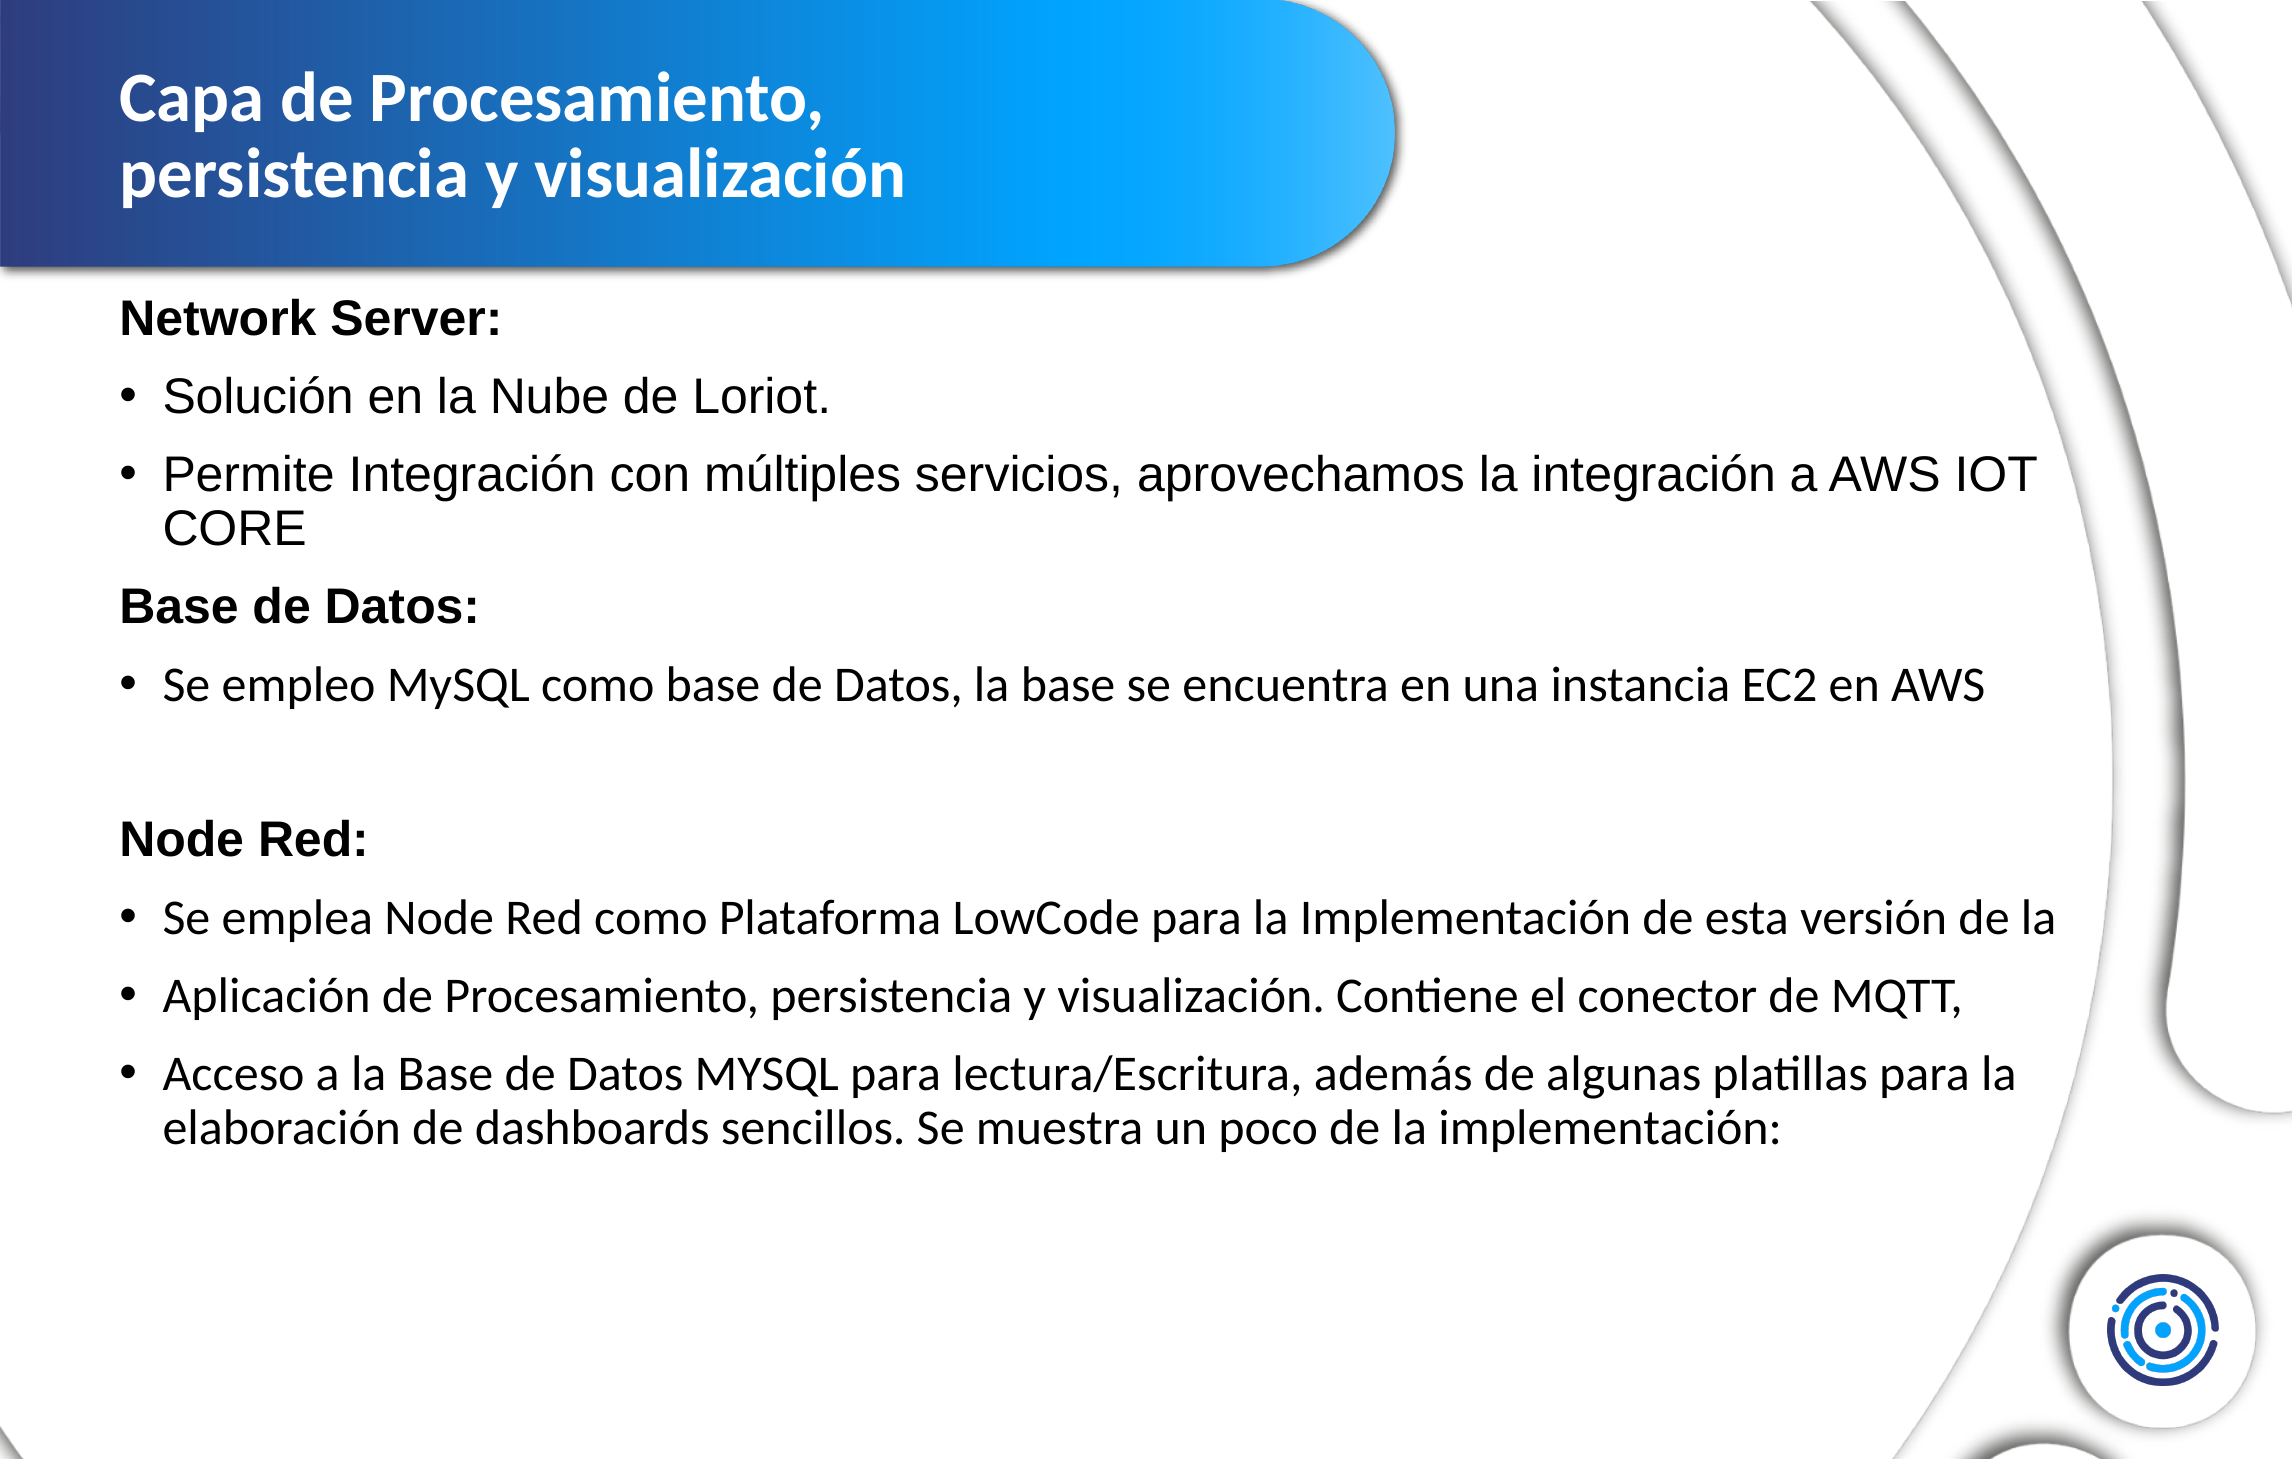

# Capa de Procesamiento, persistencia y visualización
Network Server:
Solución en la Nube de Loriot.
Permite Integración con múltiples servicios, aprovechamos la integración a AWS IOT CORE
Base de Datos:
Se empleo MySQL como base de Datos, la base se encuentra en una instancia EC2 en AWS

Node Red:
Se emplea Node Red como Plataforma LowCode para la Implementación de esta versión de la
Aplicación de Procesamiento, persistencia y visualización. Contiene el conector de MQTT,
Acceso a la Base de Datos MYSQL para lectura/Escritura, además de algunas platillas para la elaboración de dashboards sencillos. Se muestra un poco de la implementación: